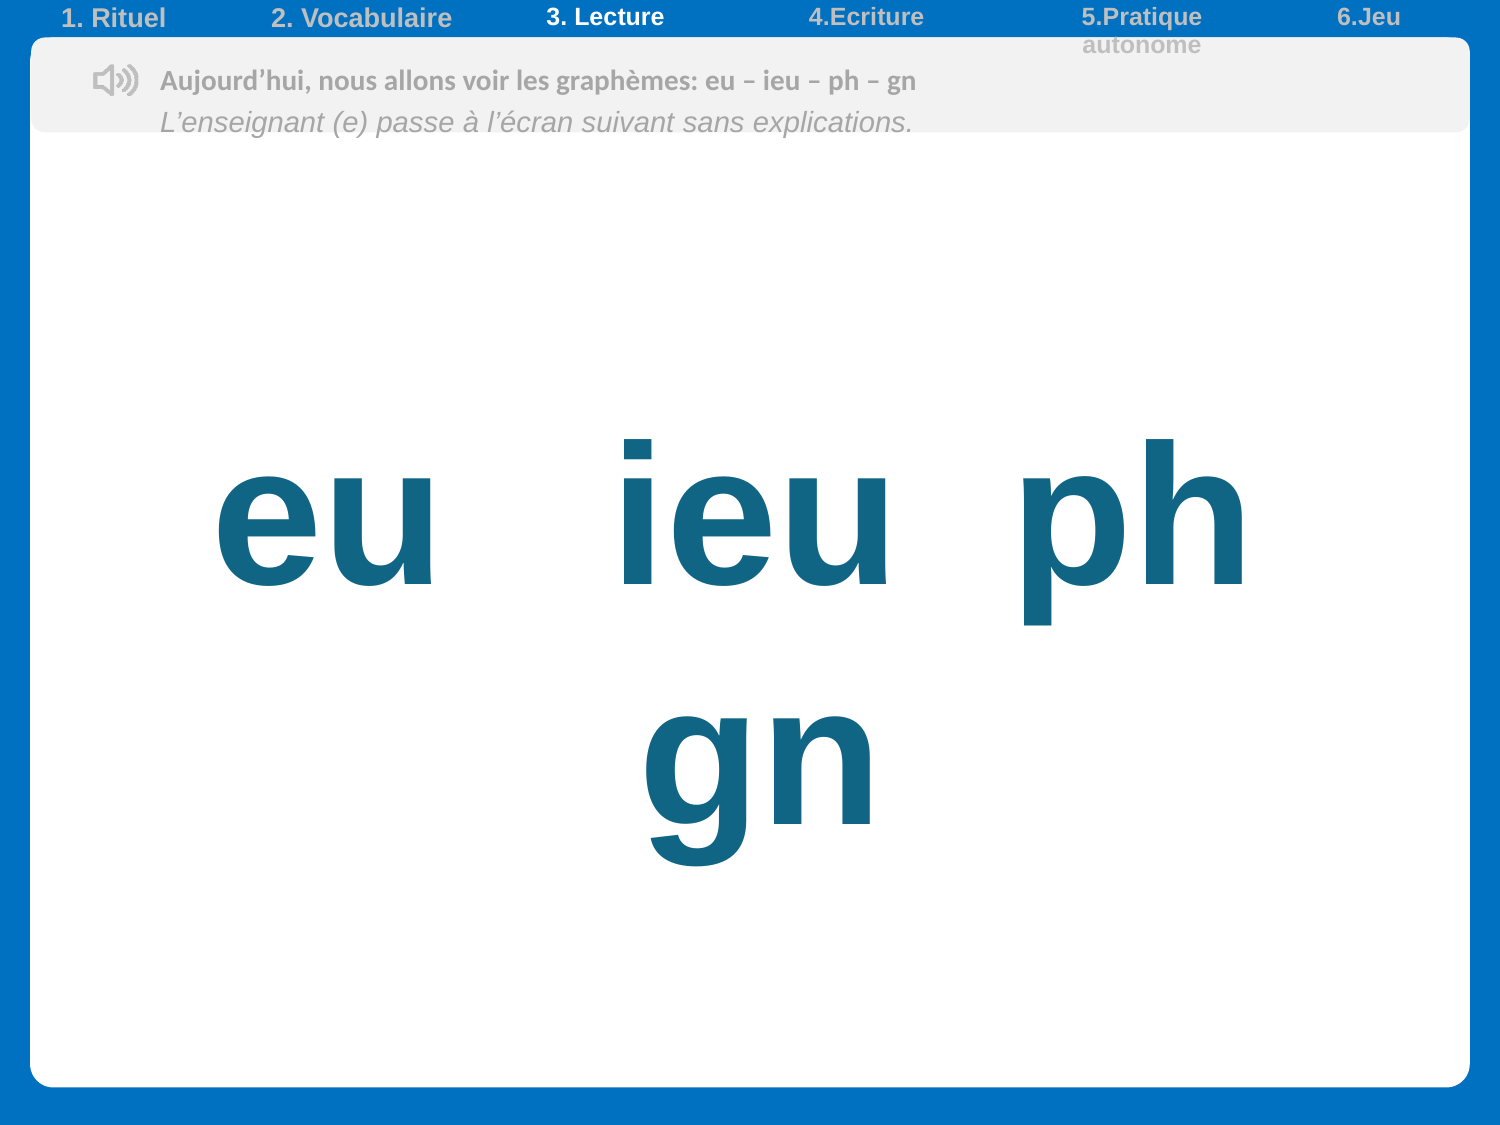

| 1. Rituel | 2. Vocabulaire | 3. Lecture | 4.Ecriture | 5.Pratique autonome | 6.Jeu |
| --- | --- | --- | --- | --- | --- |

Aujourd’hui, nous allons voir les graphèmes: eu – ieu – ph – gn

L’enseignant (e) passe à l’écran suivant sans explications.
eu   ieu  ph  gn